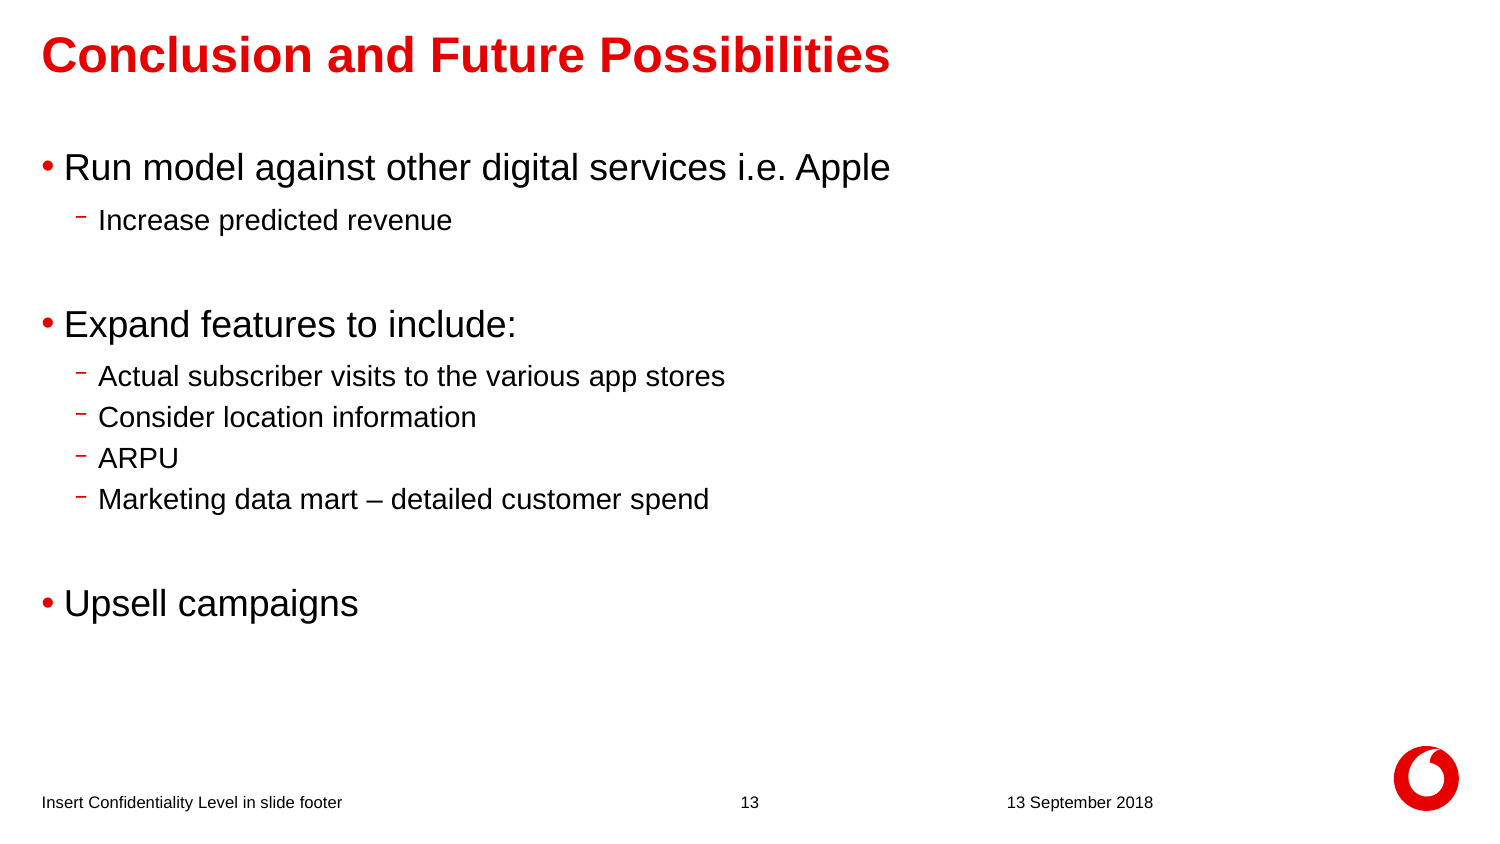

# Conclusion and Future Possibilities
Run model against other digital services i.e. Apple
Increase predicted revenue

Expand features to include:
Actual subscriber visits to the various app stores
Consider location information
ARPU
Marketing data mart – detailed customer spend

Upsell campaigns
Insert Confidentiality Level in slide footer
13 September 2018
13